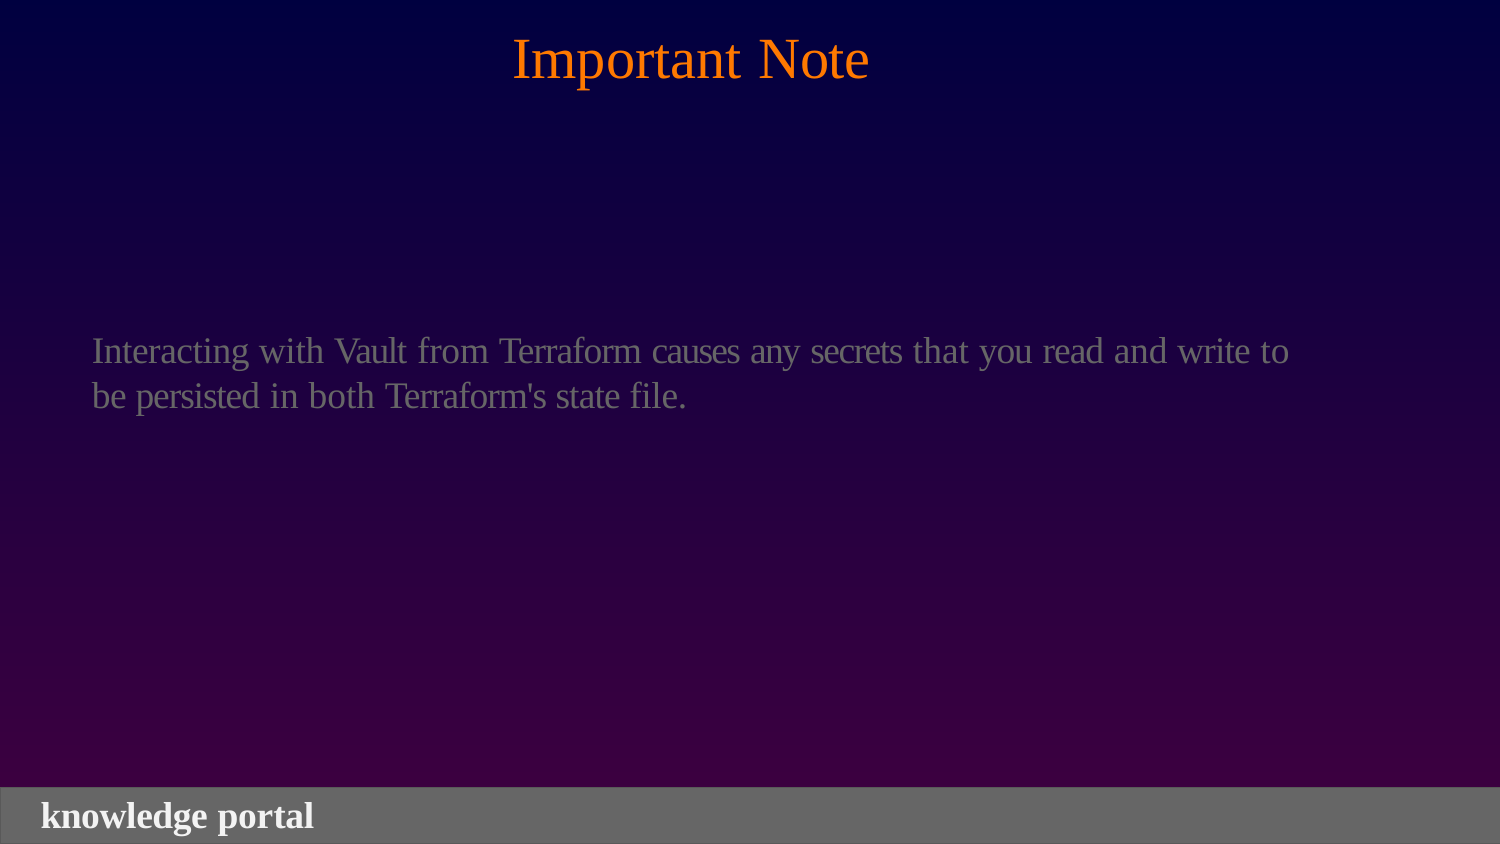

Important Note
Interacting with Vault from Terraform causes any secrets that you read and write to be persisted in both Terraform's state file.

knowledge portal